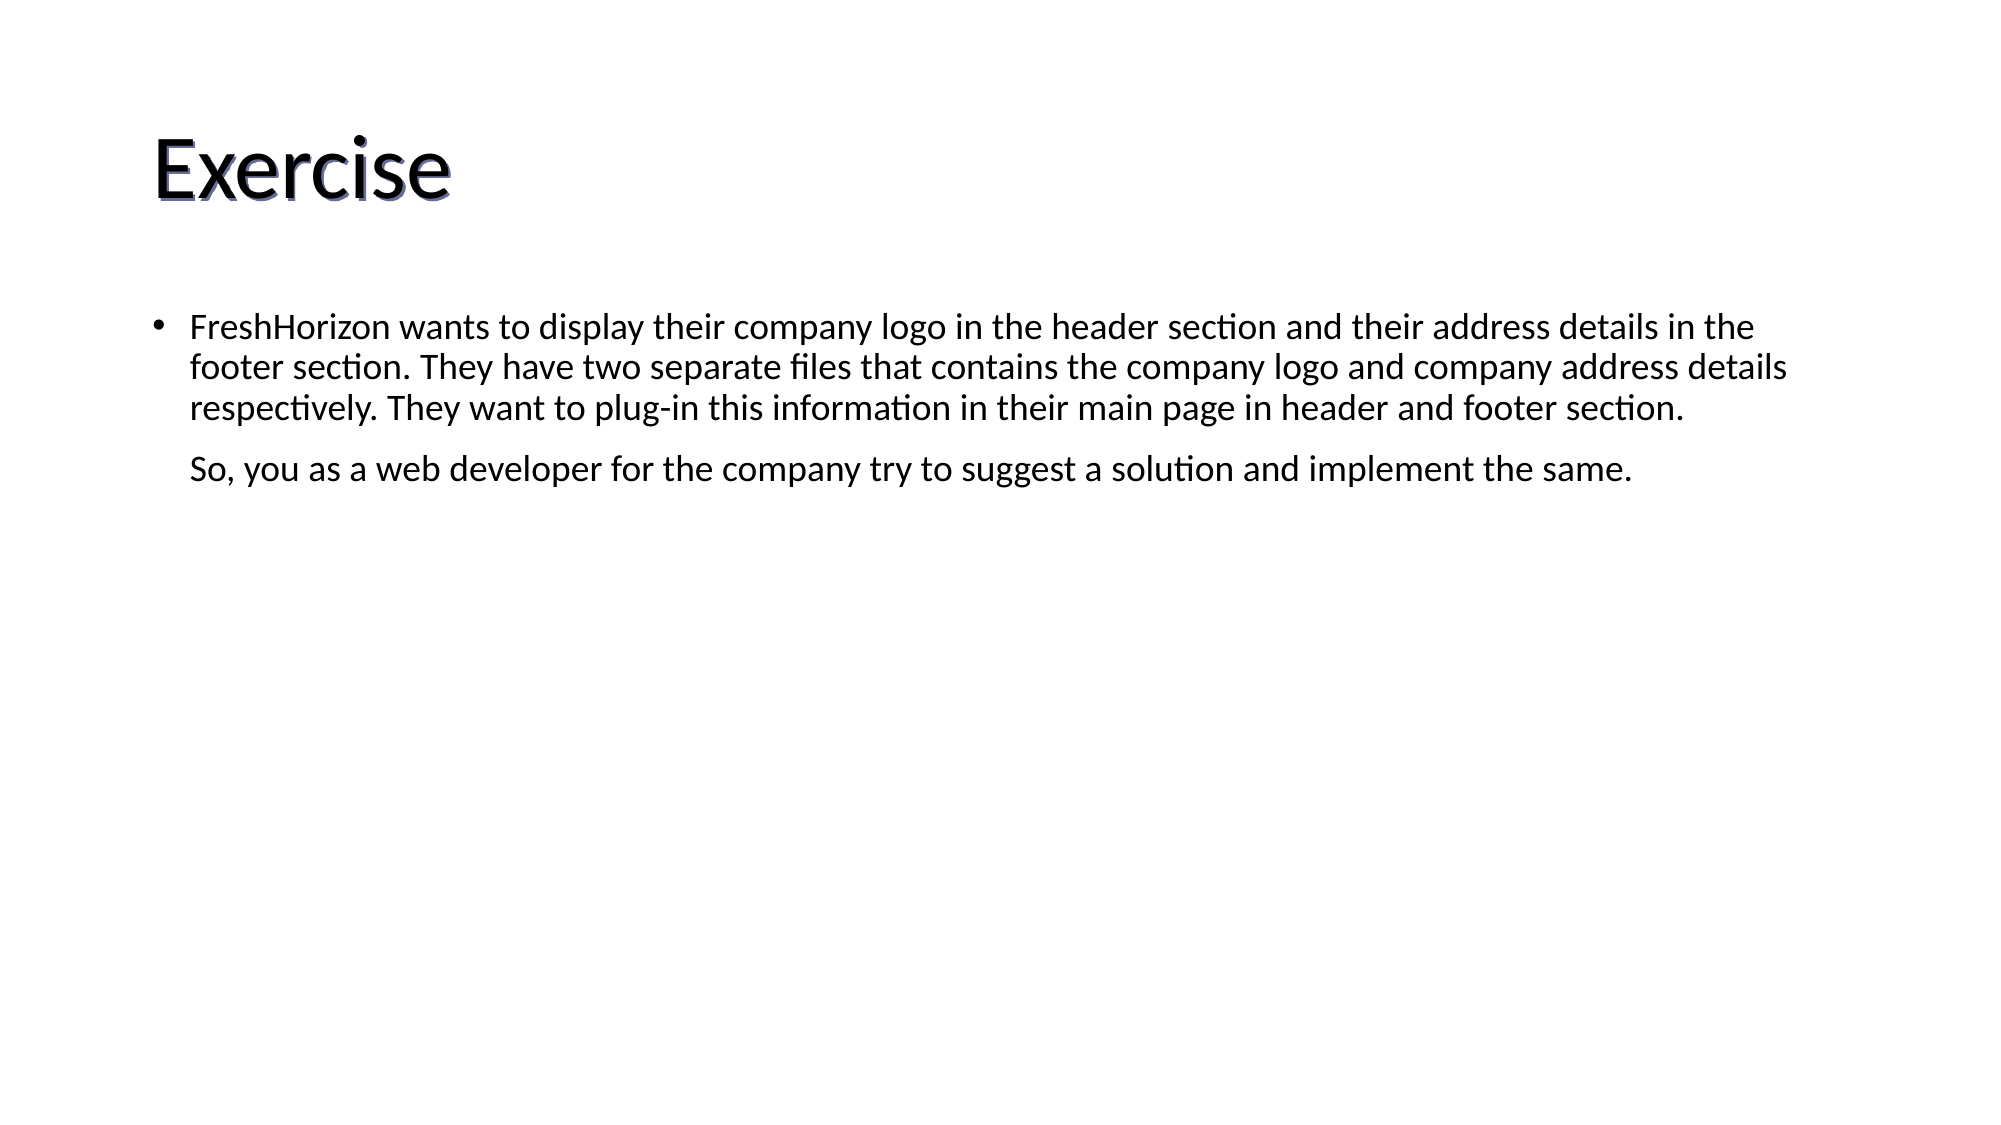

# Exercise
FreshHorizon wants to display their company logo in the header section and their address details in the footer section. They have two separate files that contains the company logo and company address details respectively. They want to plug-in this information in their main page in header and footer section.
	So, you as a web developer for the company try to suggest a solution and implement the same.